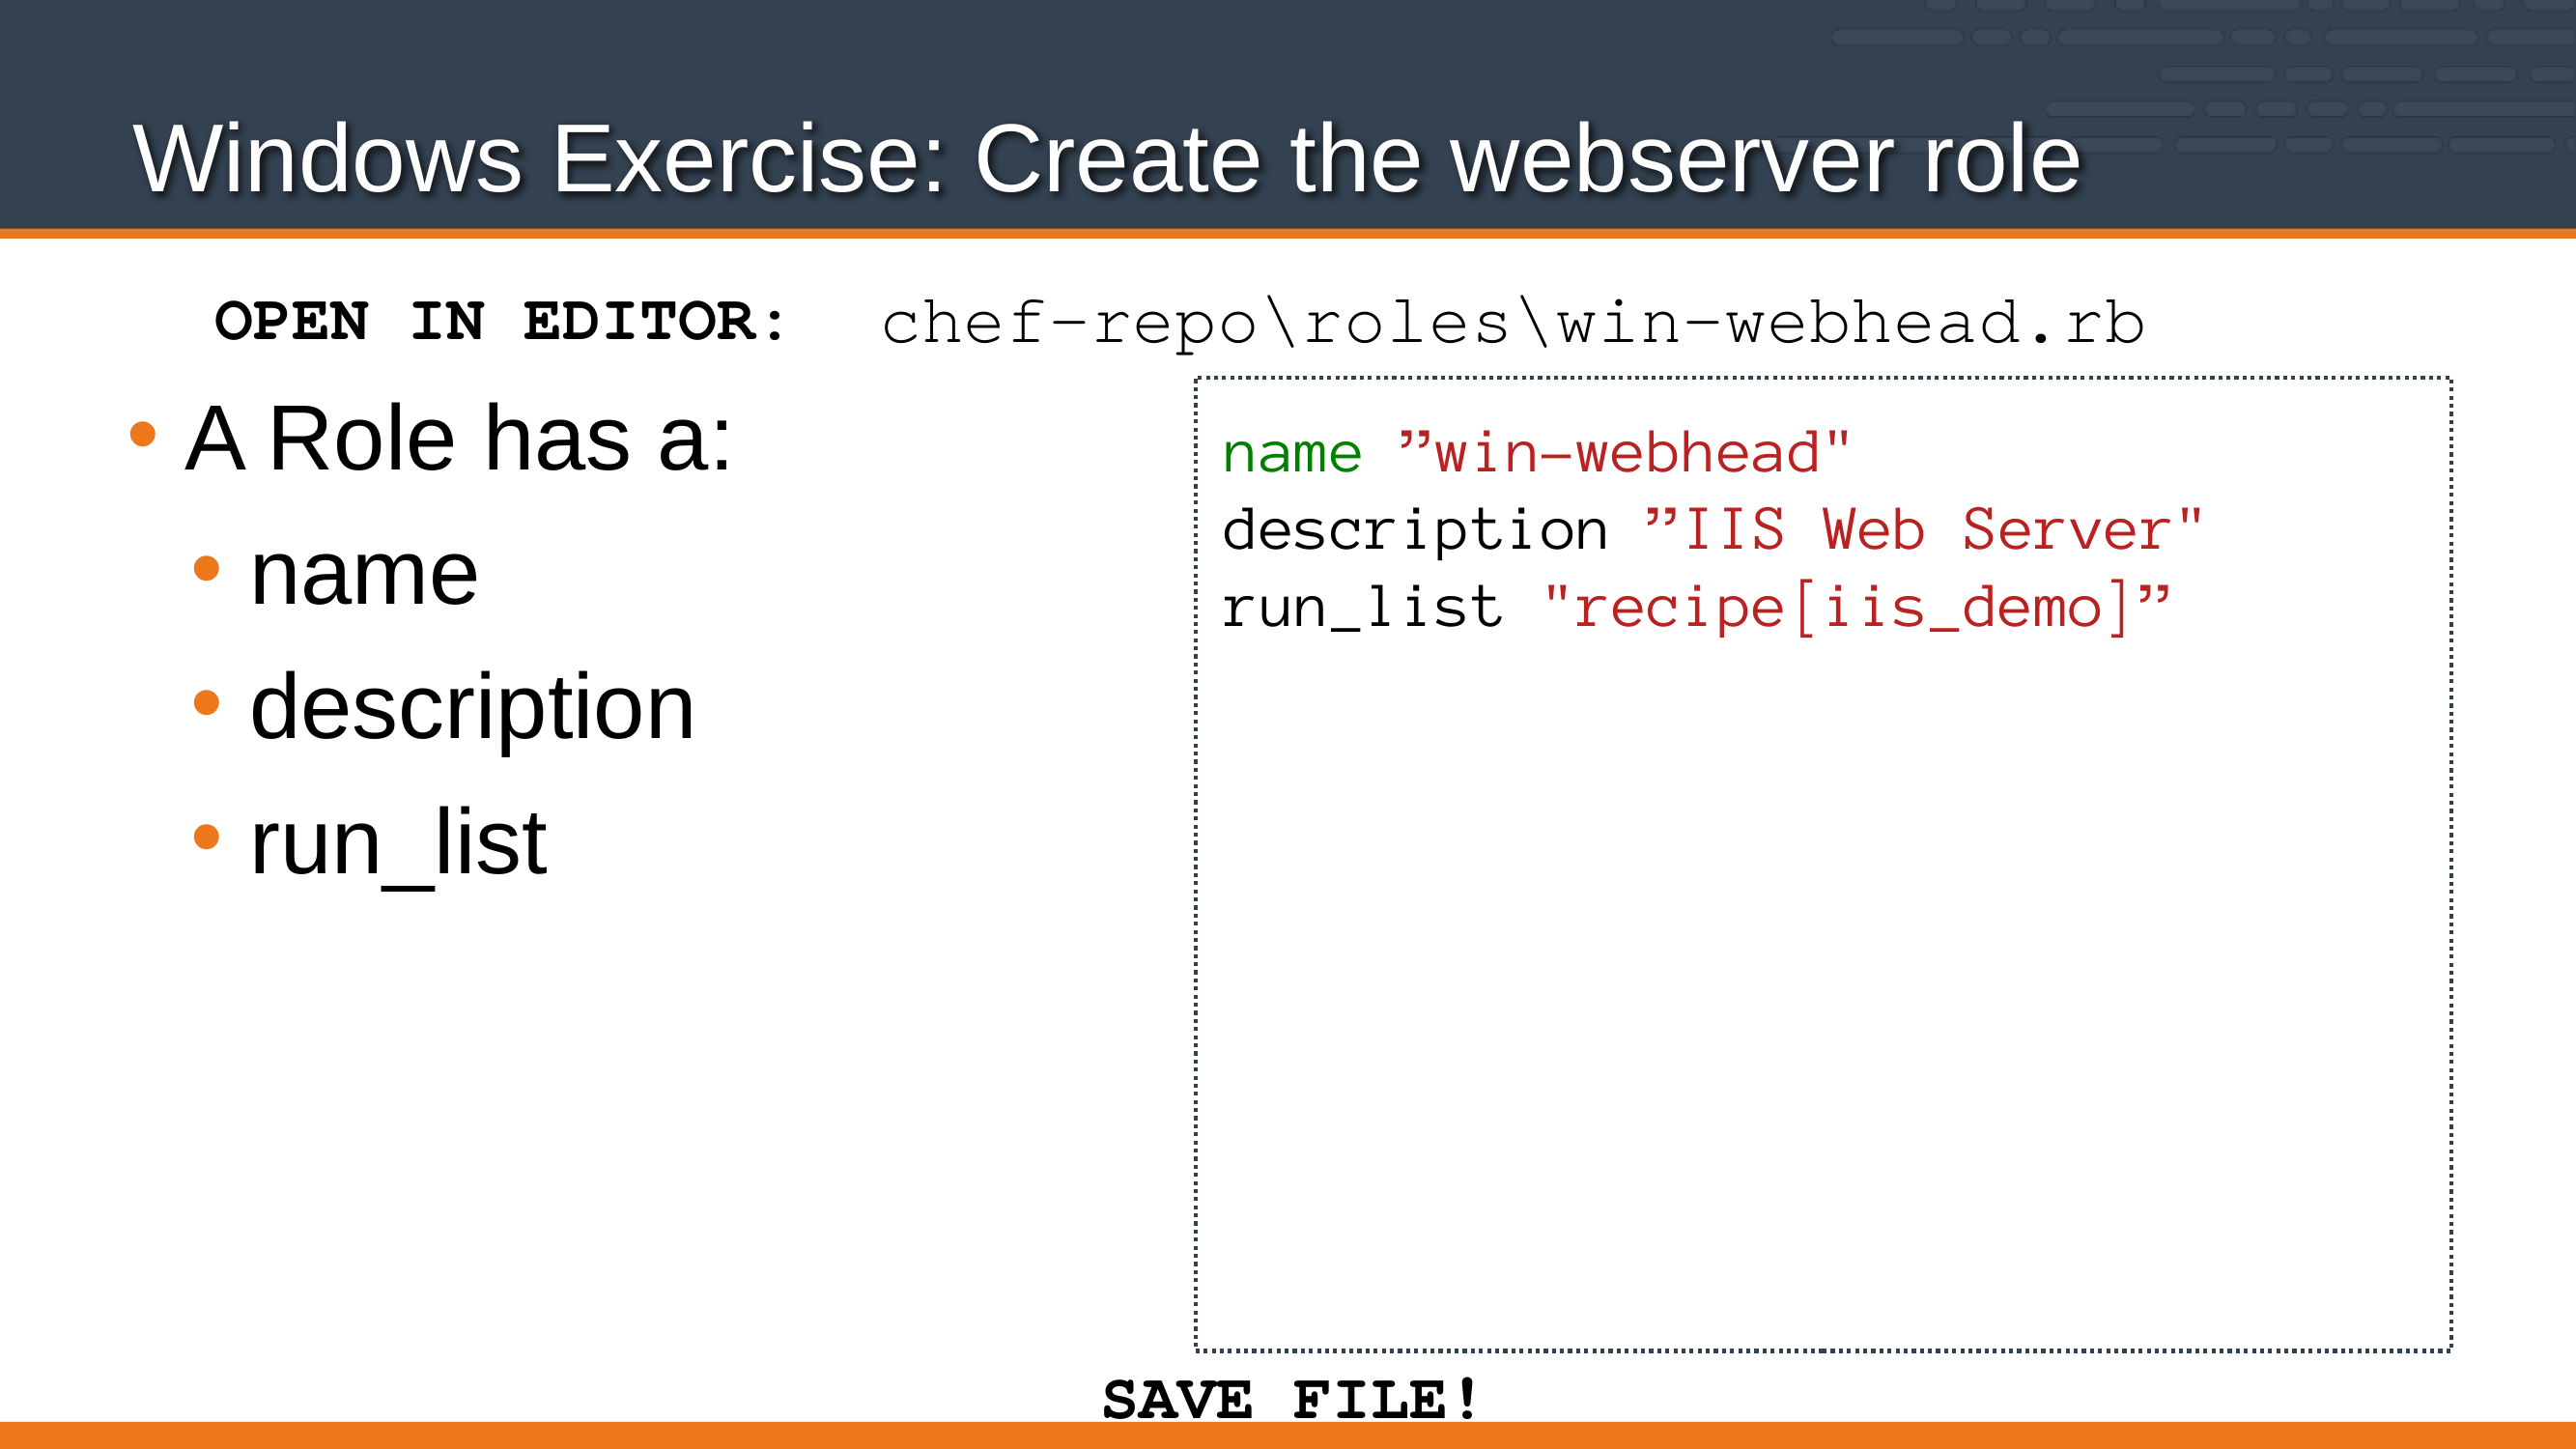

# Windows Exercise: Create the webserver role
chef-repo\roles\win-webhead.rb
OPEN IN EDITOR:
name ”win-webhead"
description ”IIS Web Server"
run_list "recipe[iis_demo]”
A Role has a:
name
description
run_list
SAVE FILE!